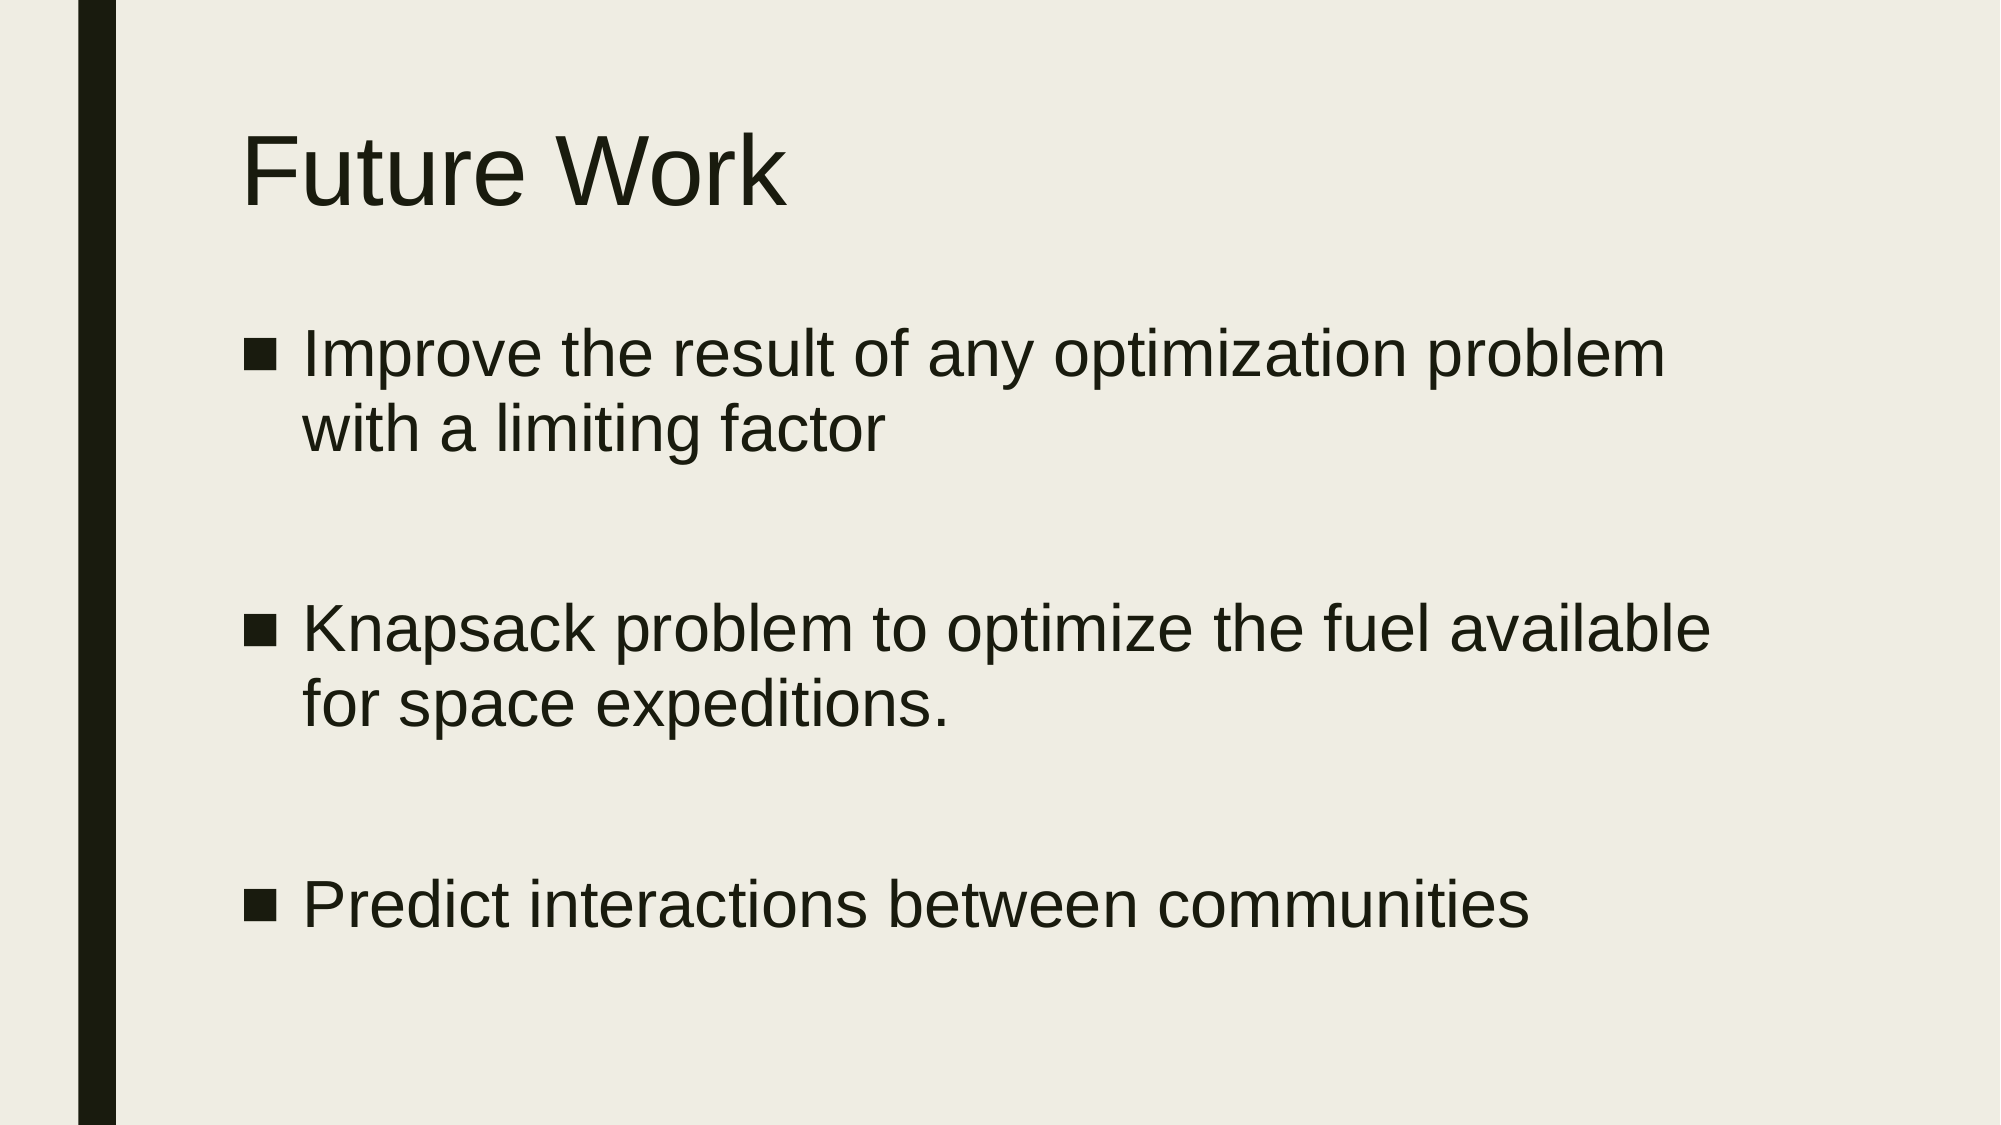

# Future Work
Improve the result of any optimization problem with a limiting factor

Knapsack problem to optimize the fuel available for space expeditions.

Predict interactions between communities